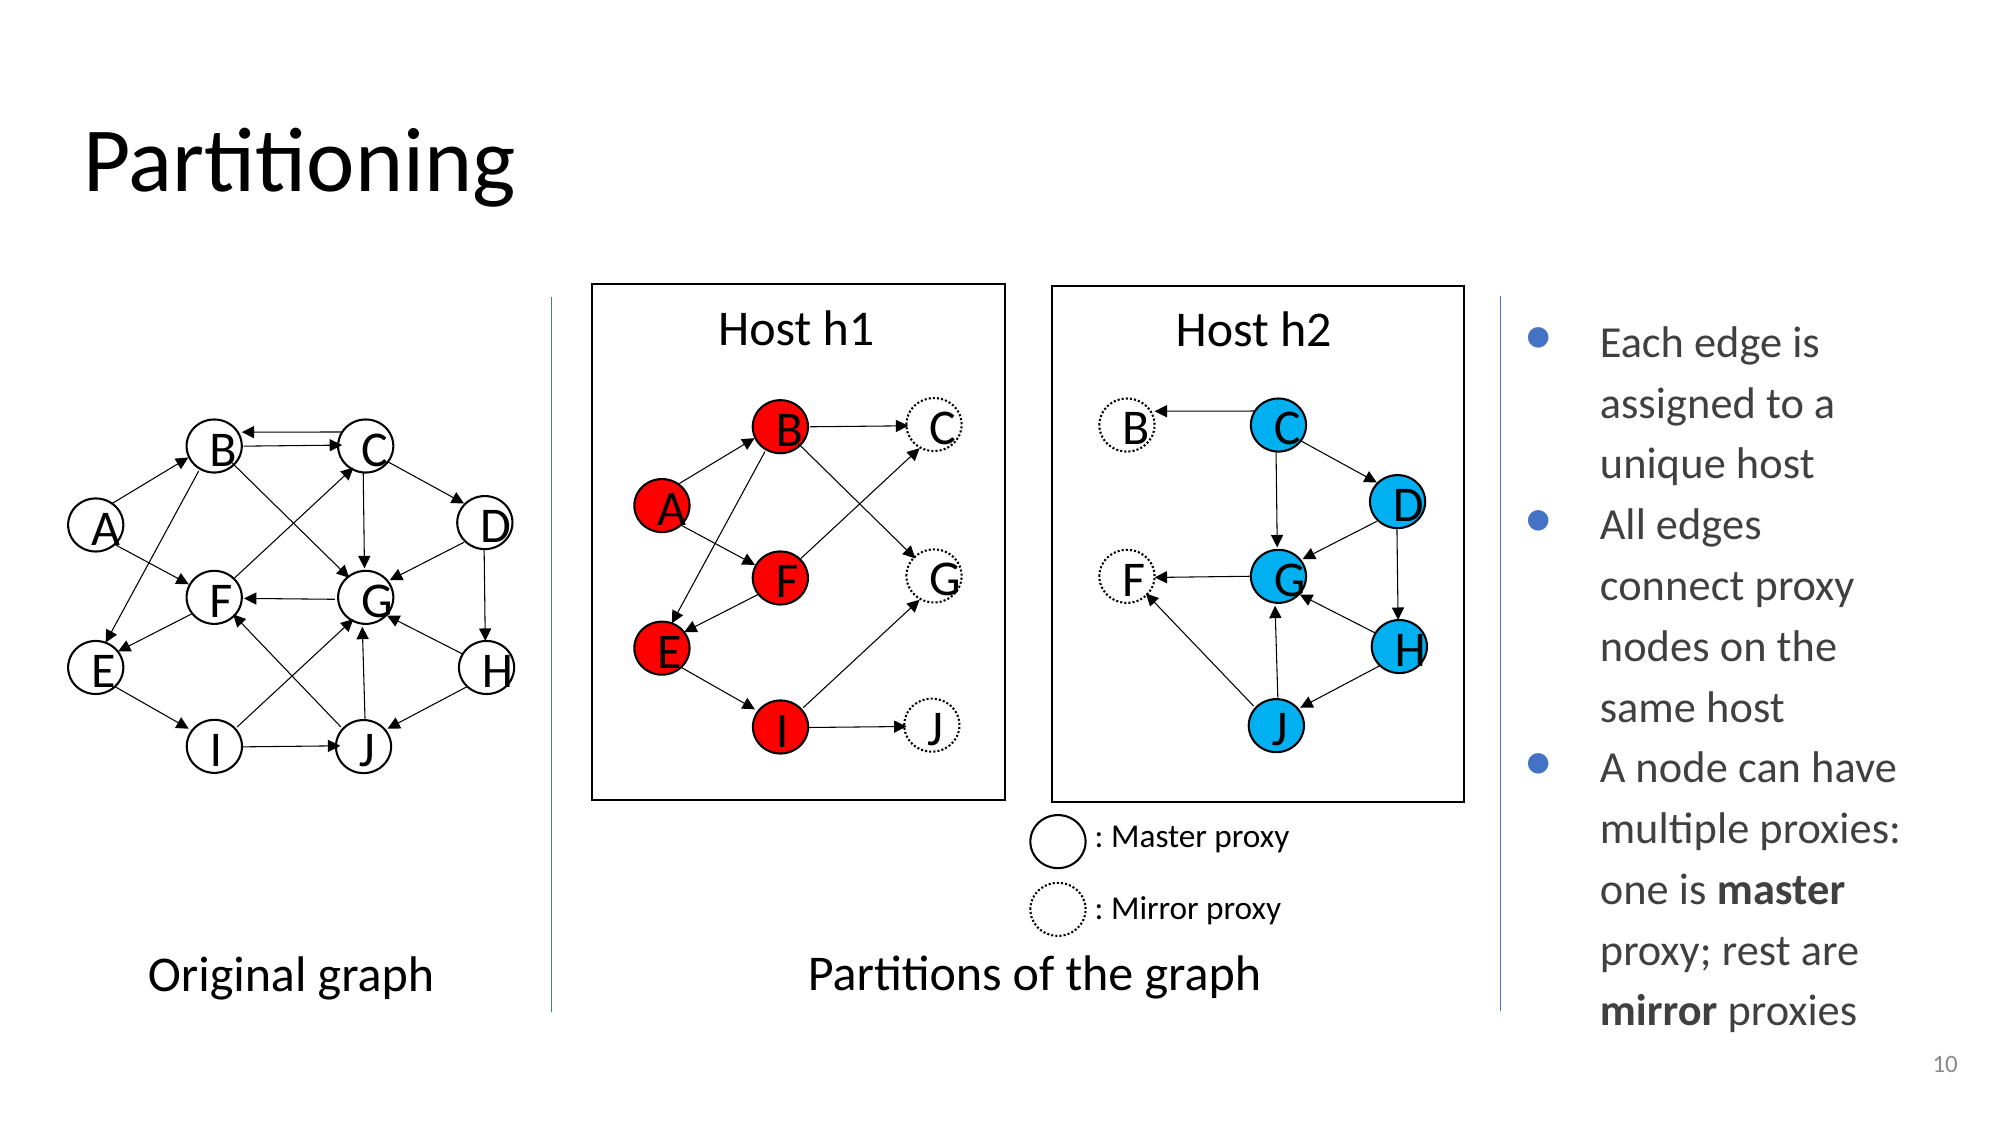

# Partitioning

Host h1
Each edge is assigned to a unique host
All edges connect proxy nodes on the same host
A node can have multiple proxies: one is master proxy; rest are mirror proxies

Host h2
C
B
C
B
B
C
D
A
D
A
G
F
G
F
F
G
H
E
H
E
J
J
I
I
J
: Master proxy

: Mirror proxy

Partitions of the graph
Original graph
10